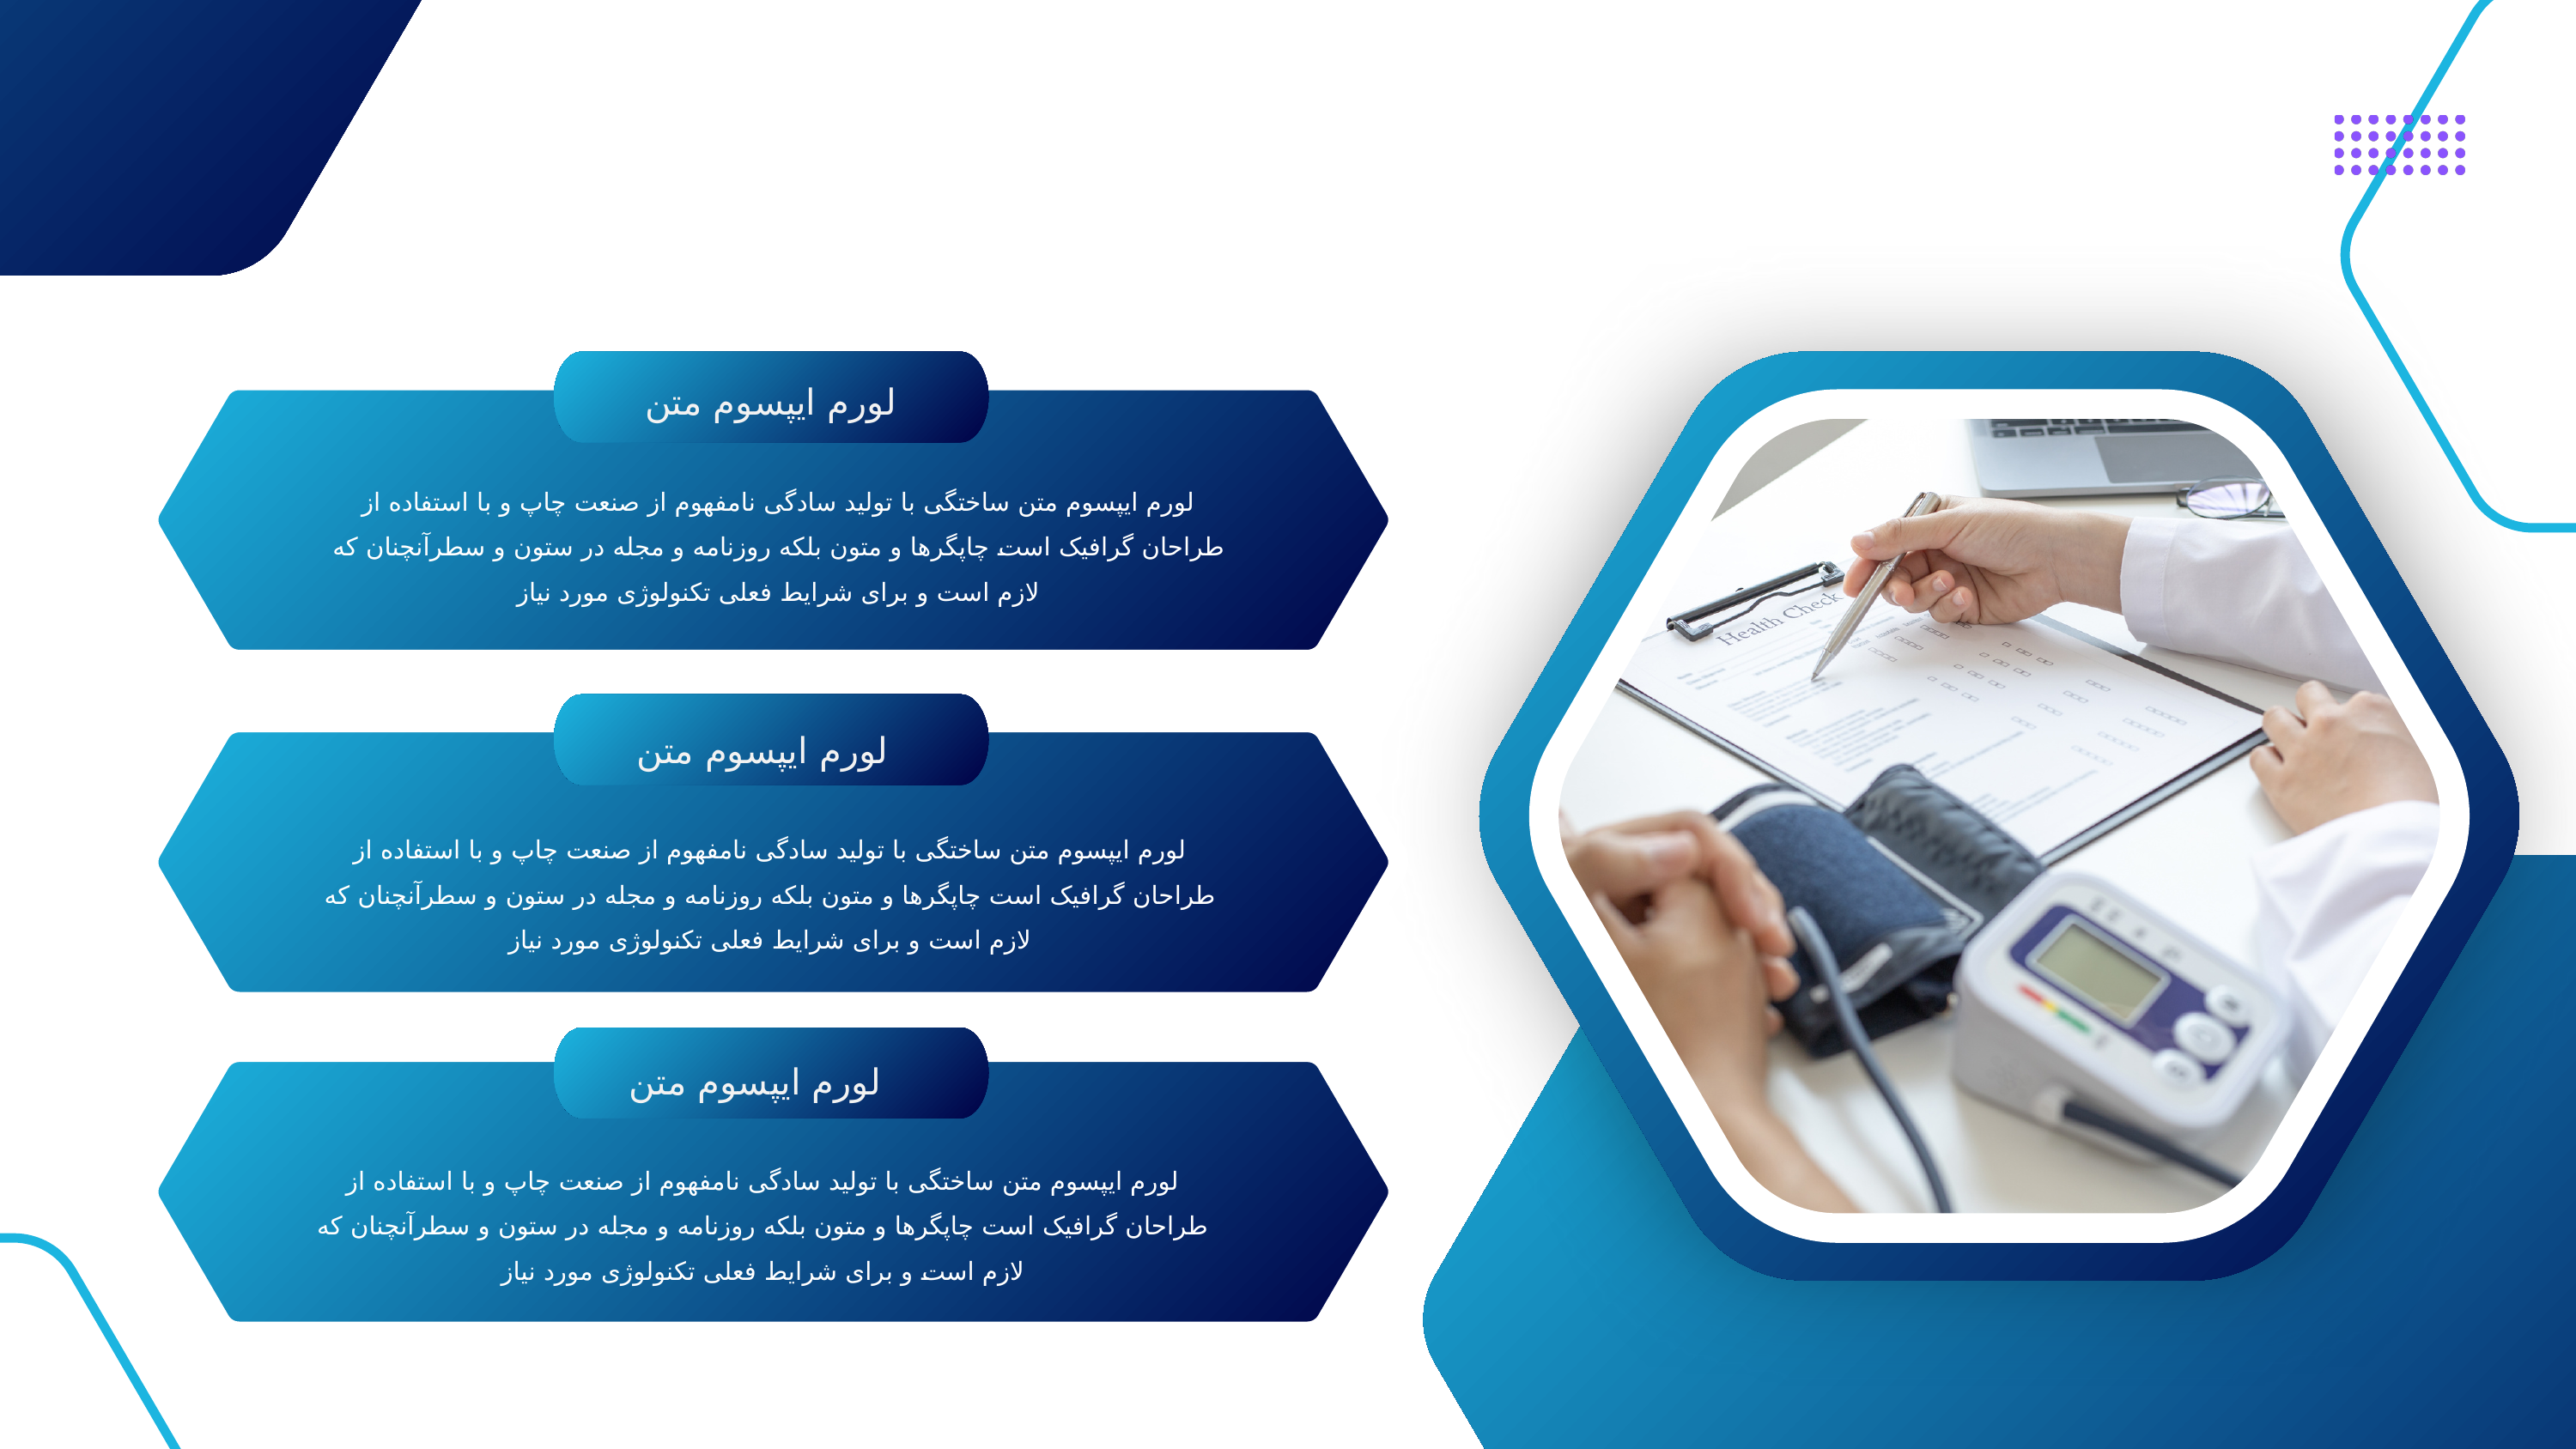

لورم ایپسوم متن

لورم ایپسوم متن ساختگی با تولید سادگی نامفهوم از صنعت چاپ و با استفاده از طراحان گرافیک است چاپگرها و متون بلکه روزنامه و مجله در ستون و سطرآنچنان که لازم است و برای شرایط فعلی تکنولوژی مورد نیاز

لورم ایپسوم متن

لورم ایپسوم متن ساختگی با تولید سادگی نامفهوم از صنعت چاپ و با استفاده از طراحان گرافیک است چاپگرها و متون بلکه روزنامه و مجله در ستون و سطرآنچنان که لازم است و برای شرایط فعلی تکنولوژی مورد نیاز

لورم ایپسوم متن

لورم ایپسوم متن ساختگی با تولید سادگی نامفهوم از صنعت چاپ و با استفاده از طراحان گرافیک است چاپگرها و متون بلکه روزنامه و مجله در ستون و سطرآنچنان که لازم است و برای شرایط فعلی تکنولوژی مورد نیاز